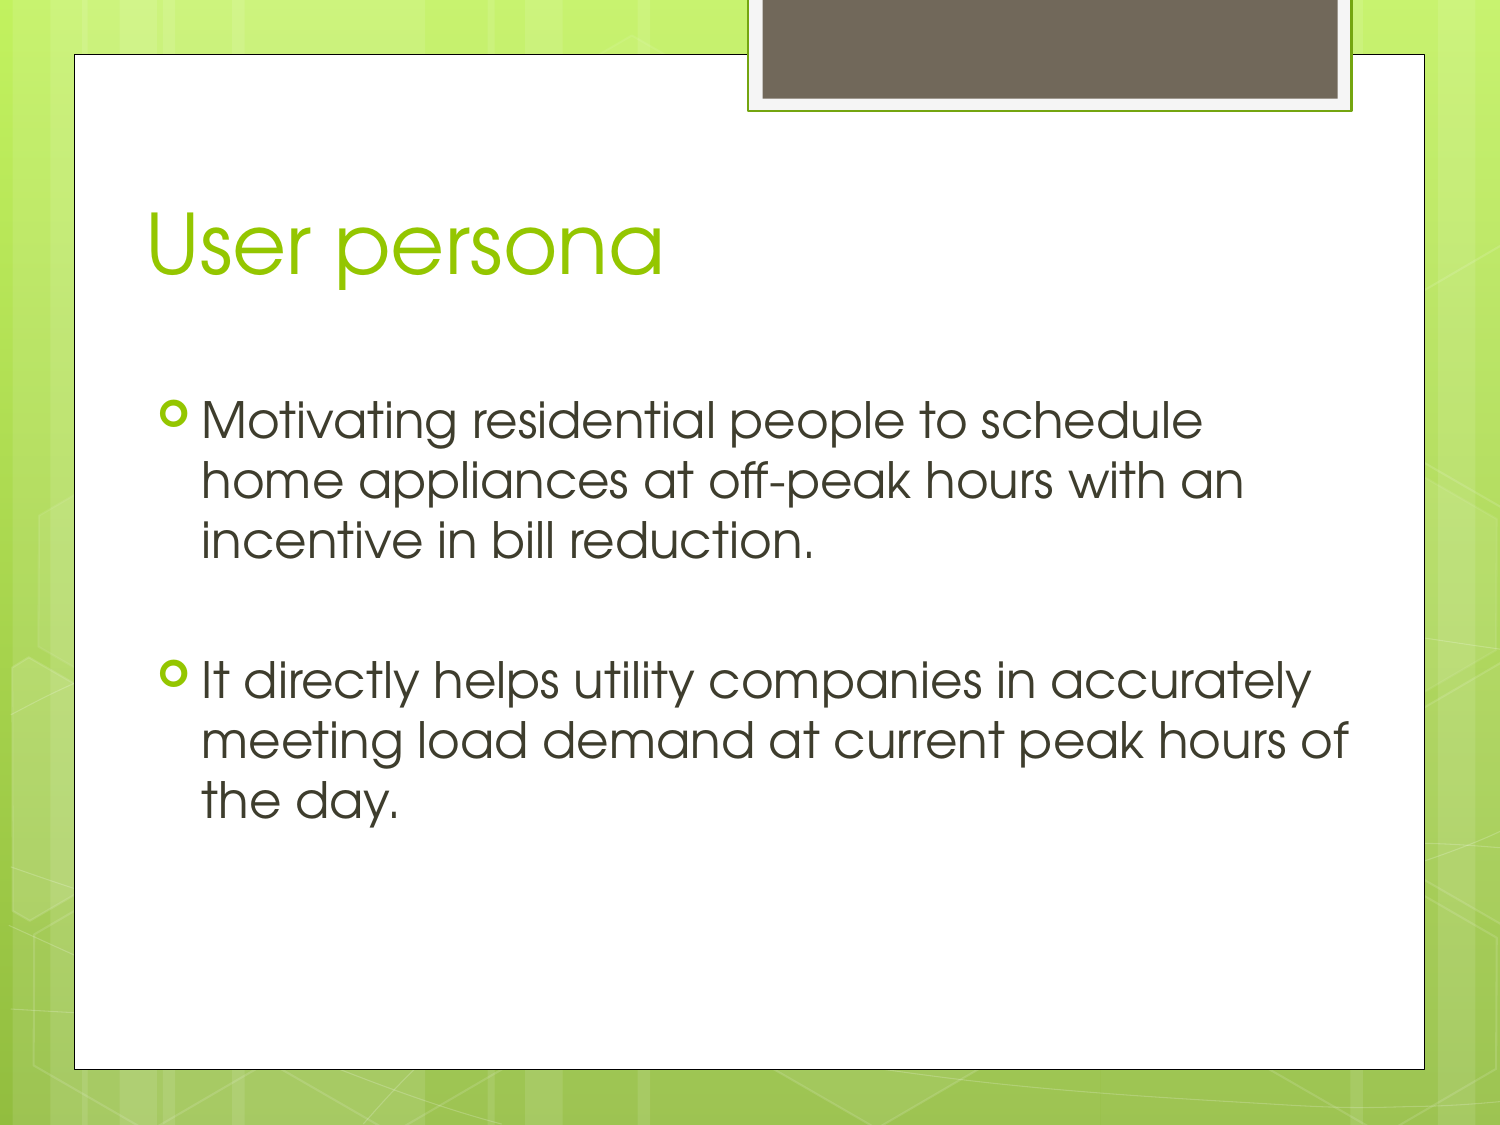

# User persona
Motivating residential people to schedule home appliances at off-peak hours with an incentive in bill reduction.

It directly helps utility companies in accurately meeting load demand at current peak hours of the day.